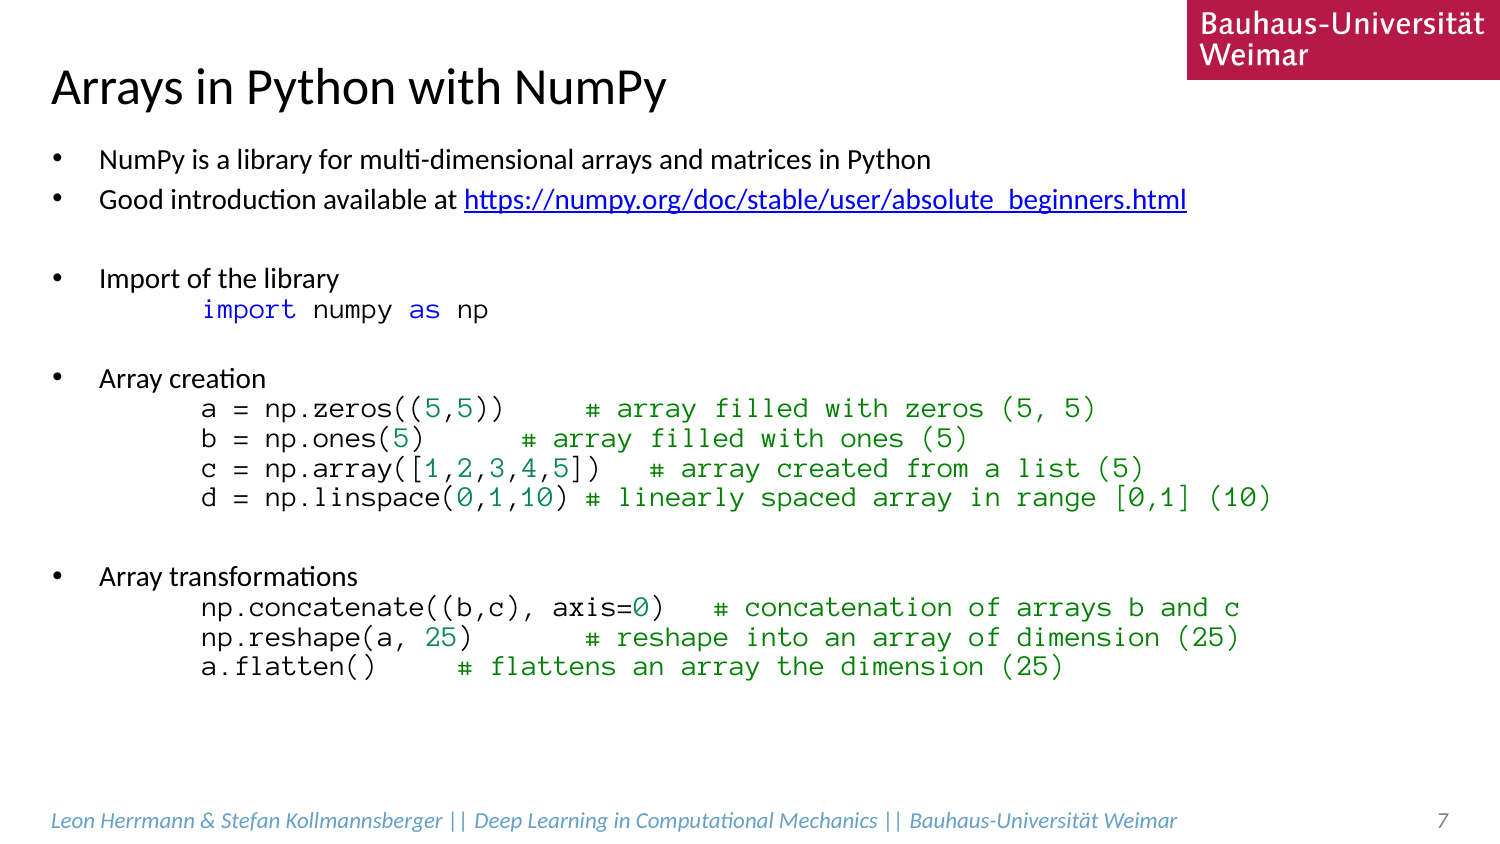

# Arrays in Python with NumPy
NumPy is a library for multi-dimensional arrays and matrices in Python
Good introduction available at https://numpy.org/doc/stable/user/absolute_beginners.html

Import of the library
	import numpy as np

Array creation
	a = np.zeros((5,5))     # array filled with zeros (5, 5)
	b = np.ones(5)      # array filled with ones (5)
   	c = np.array([1,2,3,4,5])   # array created from a list (5)
   	d = np.linspace(0,1,10) # linearly spaced array in range [0,1] (10)

Array transformations
	np.concatenate((b,c), axis=0)   # concatenation of arrays b and c
	np.reshape(a, 25)       # reshape into an array of dimension (25)
	a.flatten()     # flattens an array the dimension (25)

Leon Herrmann & Stefan Kollmannsberger || Deep Learning in Computational Mechanics || Bauhaus-Universität Weimar
7